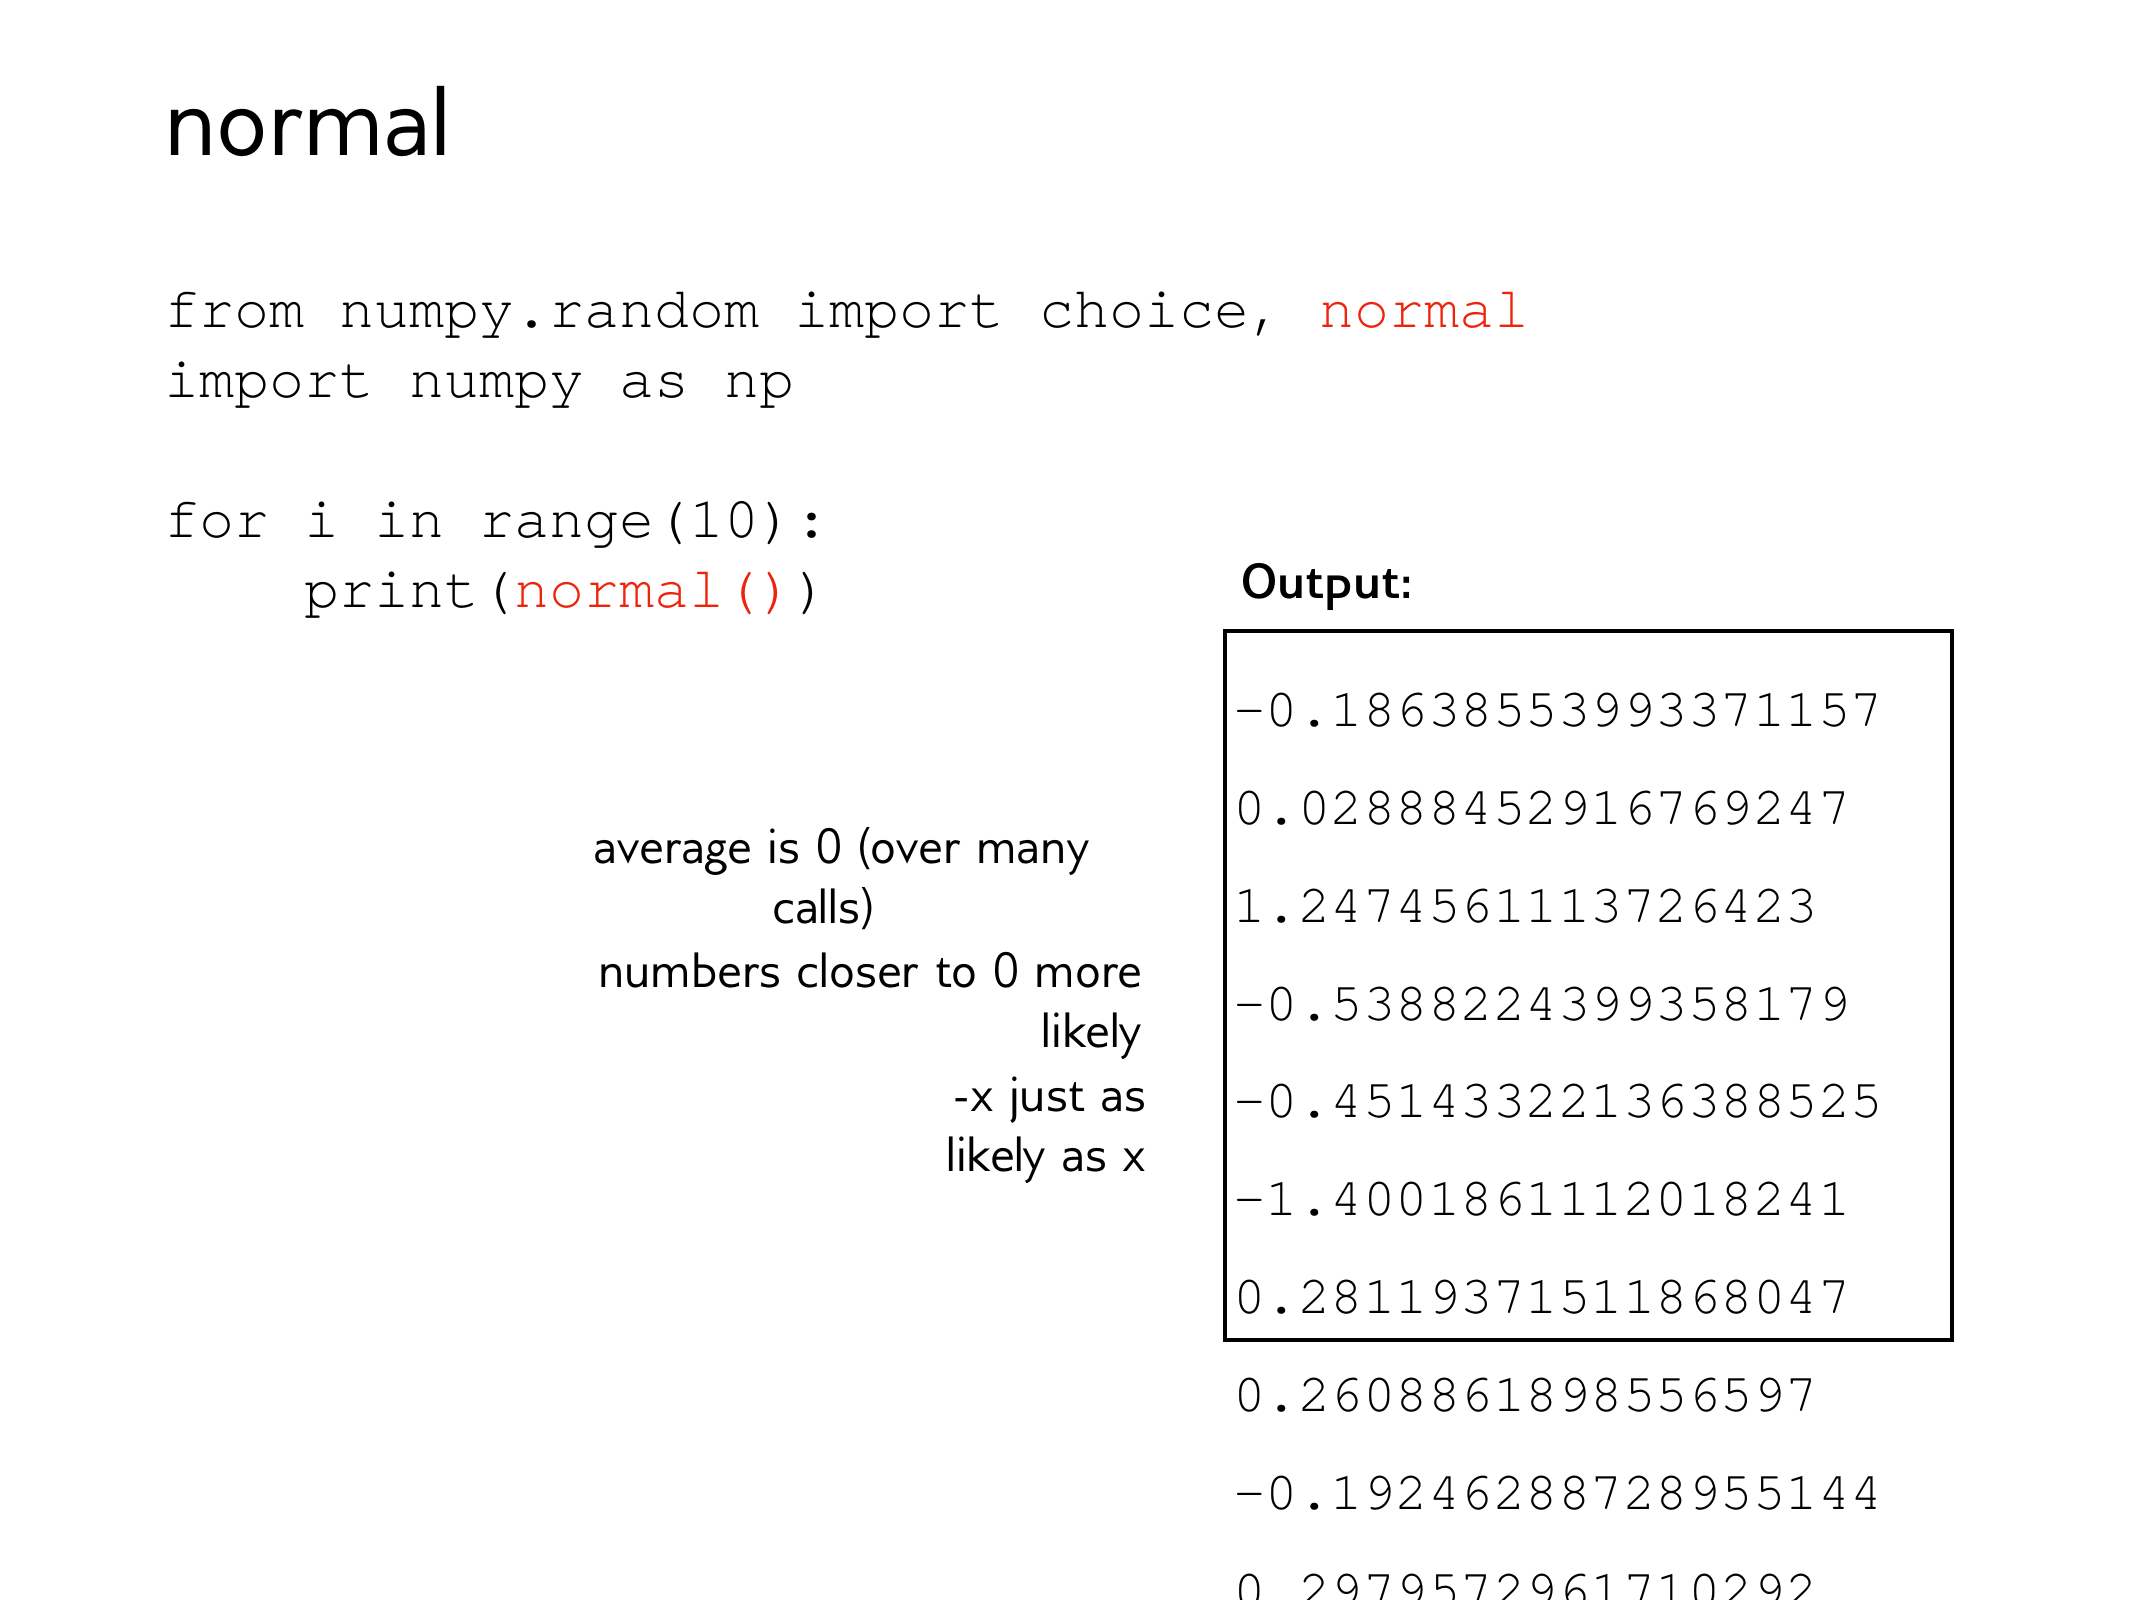

# normal
from numpy.random import choice, normal
import numpy as np

for i in range(10):
    print(normal())

Output:
-0.18638553993371157
0.02888452916769247
1.2474561113726423
-0.5388224399358179
-0.45143322136388525
-1.4001861112018241
0.28119371511868047
0.2608861898556597
-0.19246288728955144
0.2979572961710292
average is 0 (over many calls)
numbers closer to 0 more likely
-x just as likely as x